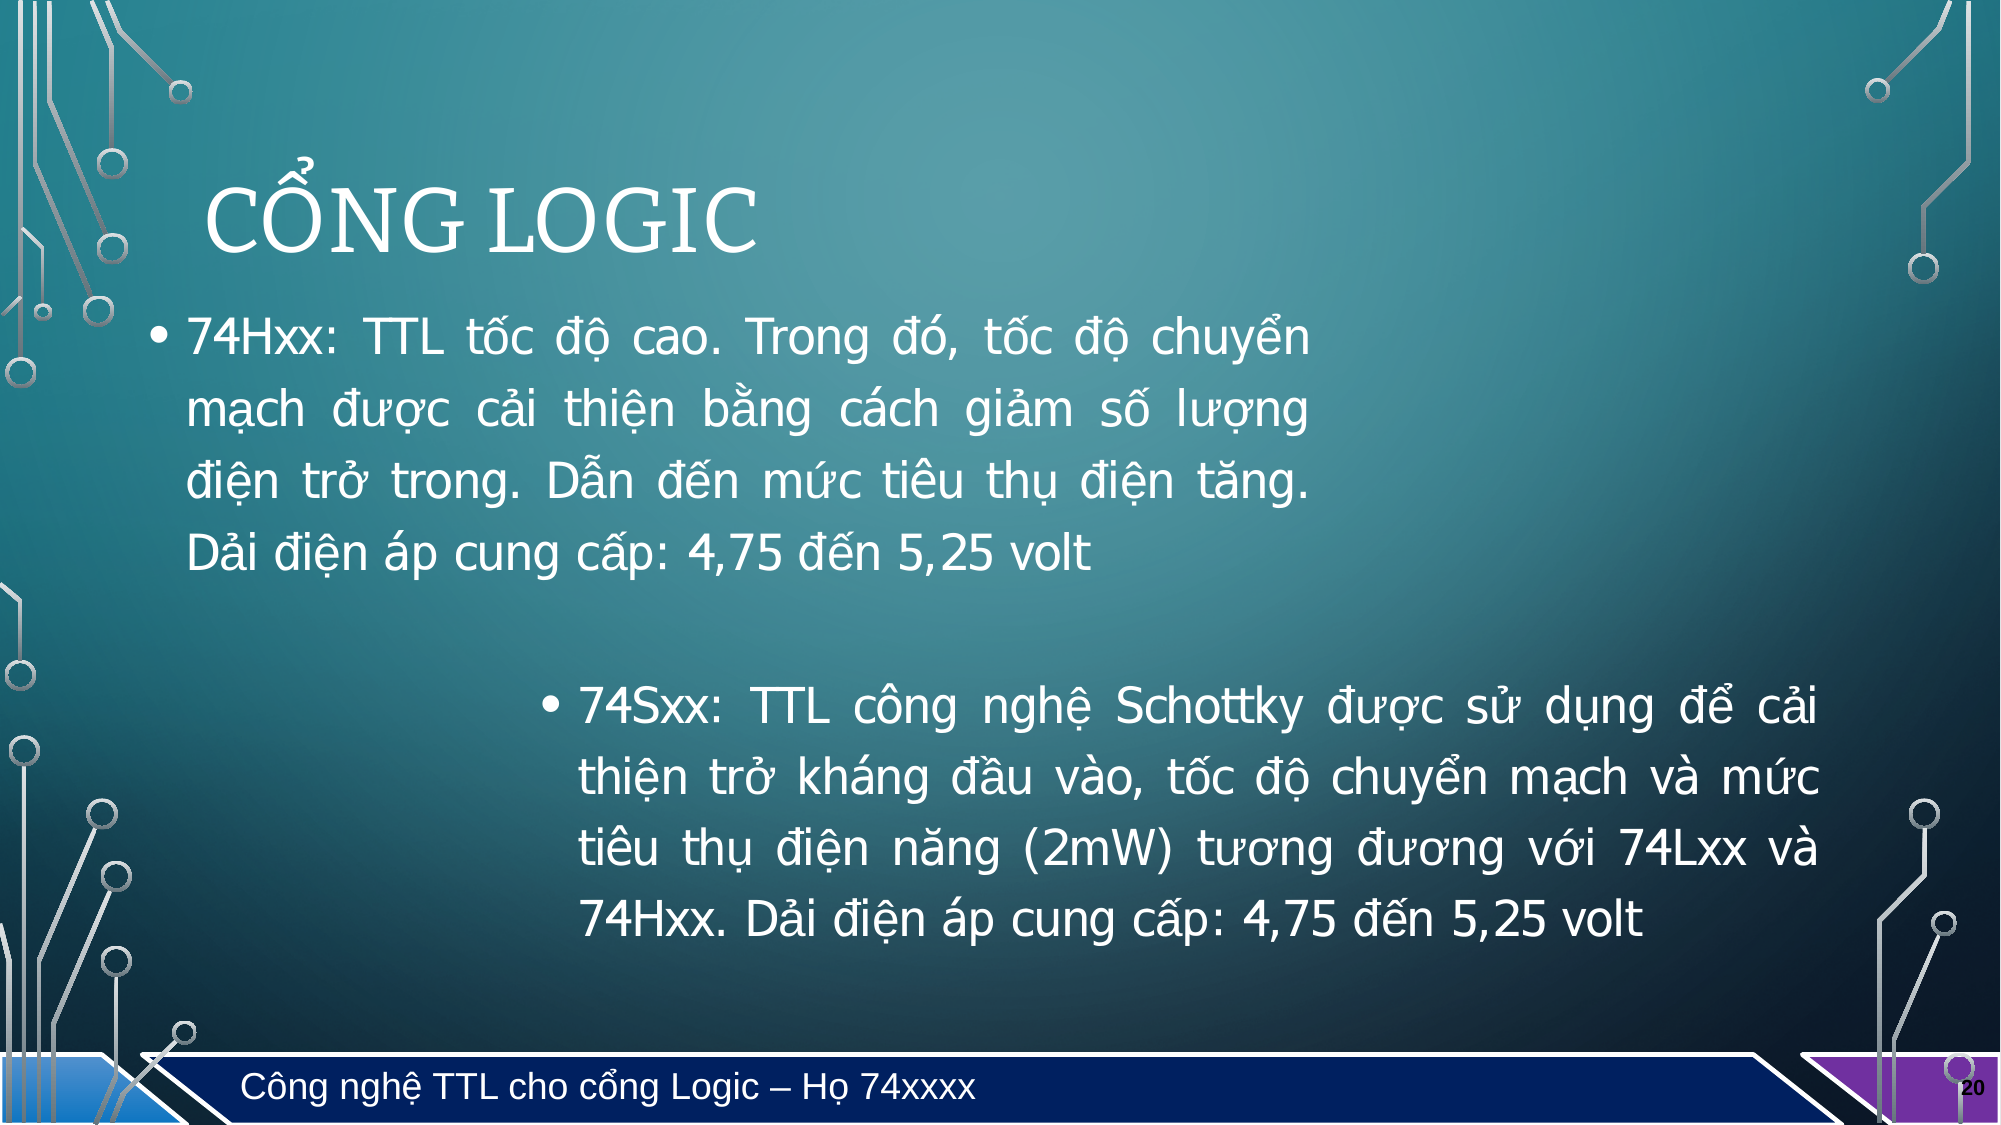

# CỔNG LOGIC
74Hxx: TTL tốc độ cao. Trong đó, tốc độ chuyển mạch được cải thiện bằng cách giảm số lượng điện trở trong. Dẫn đến mức tiêu thụ điện tăng. Dải điện áp cung cấp: 4,75 đến 5,25 volt
74Sxx: TTL công nghệ Schottky được sử dụng để cải thiện trở kháng đầu vào, tốc độ chuyển mạch và mức tiêu thụ điện năng (2mW) tương đương với 74Lxx và 74Hxx. Dải điện áp cung cấp: 4,75 đến 5,25 volt
Công nghệ TTL cho cổng Logic – Họ 74xxxx